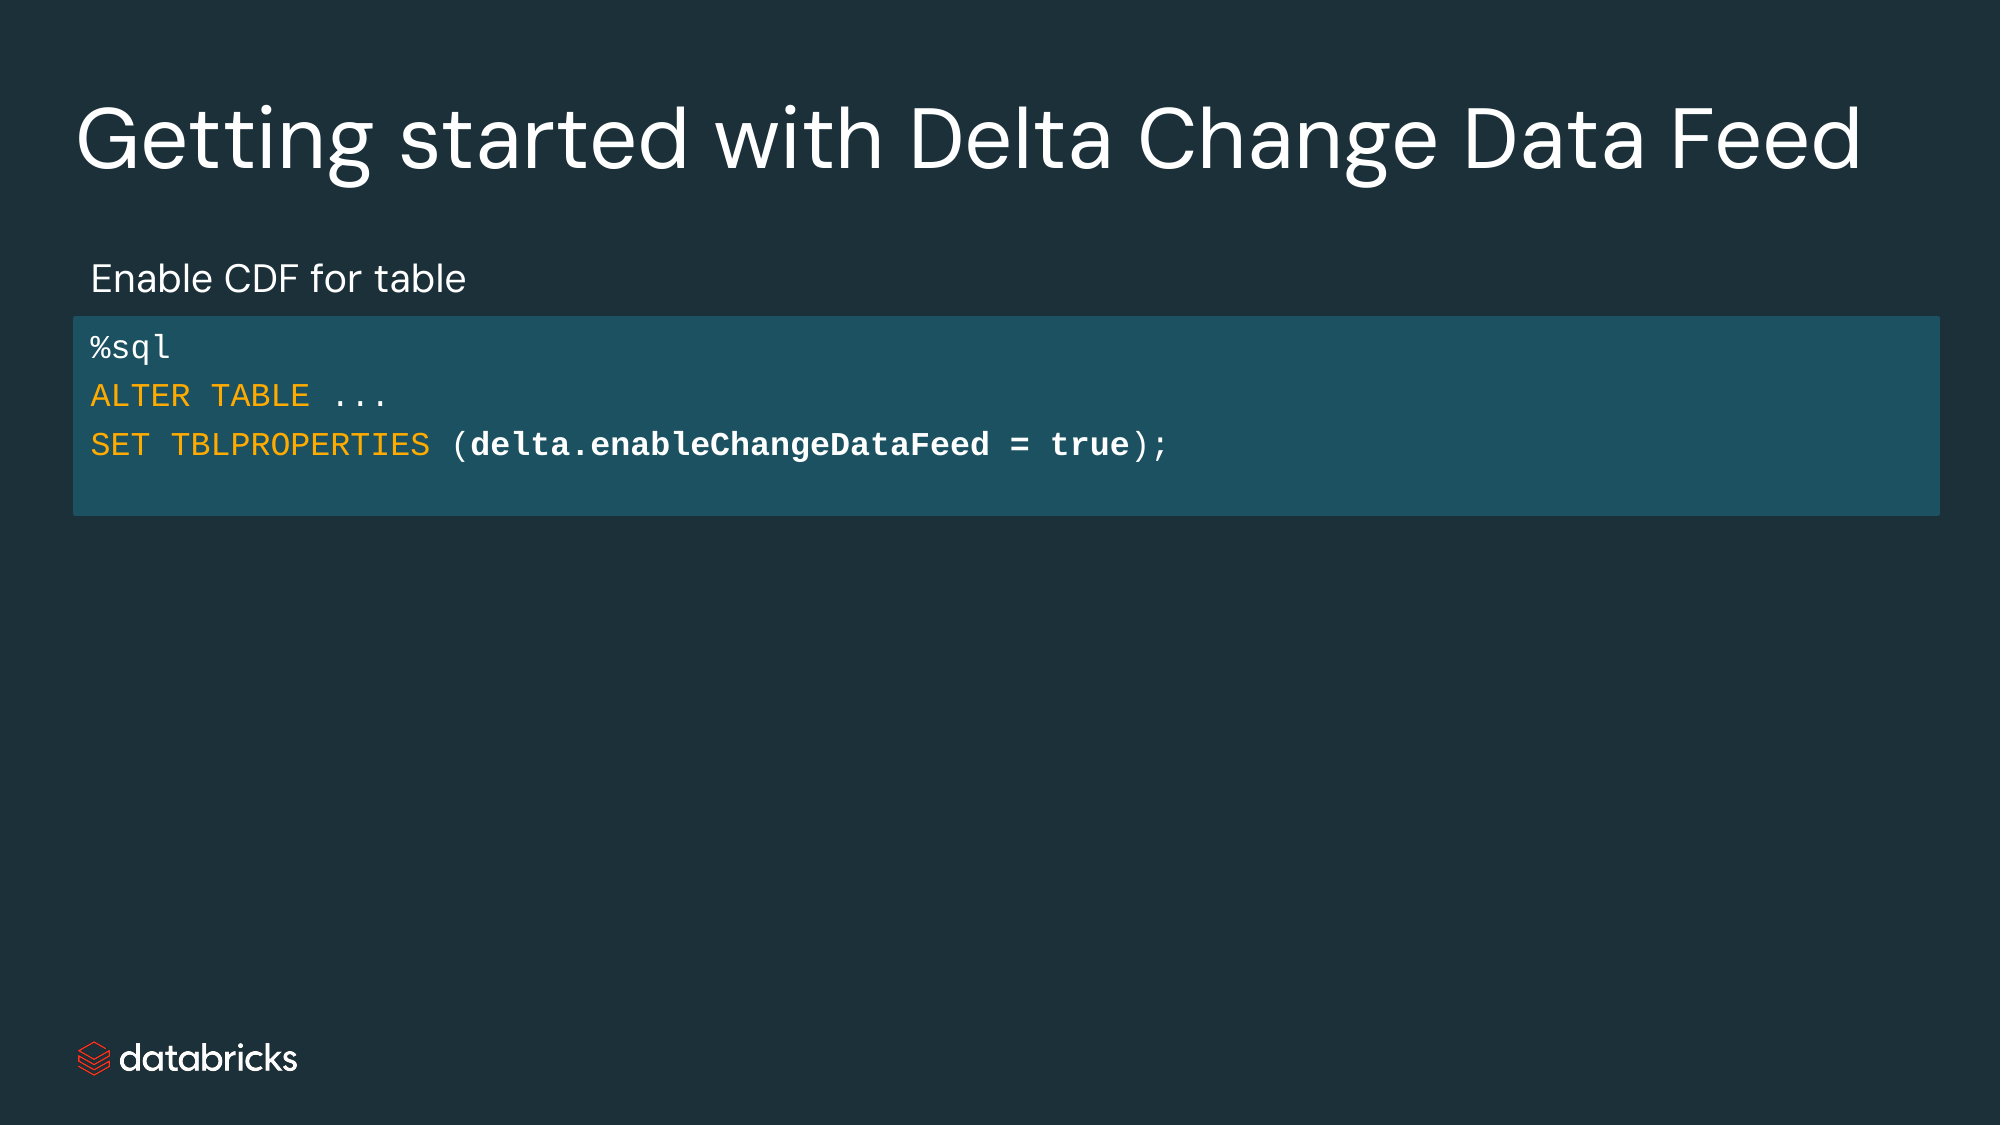

# Getting started with Delta Change Data Feed
Enable CDF for table
%sql
ALTER TABLE ...
SET TBLPROPERTIES (delta.enableChangeDataFeed = true);